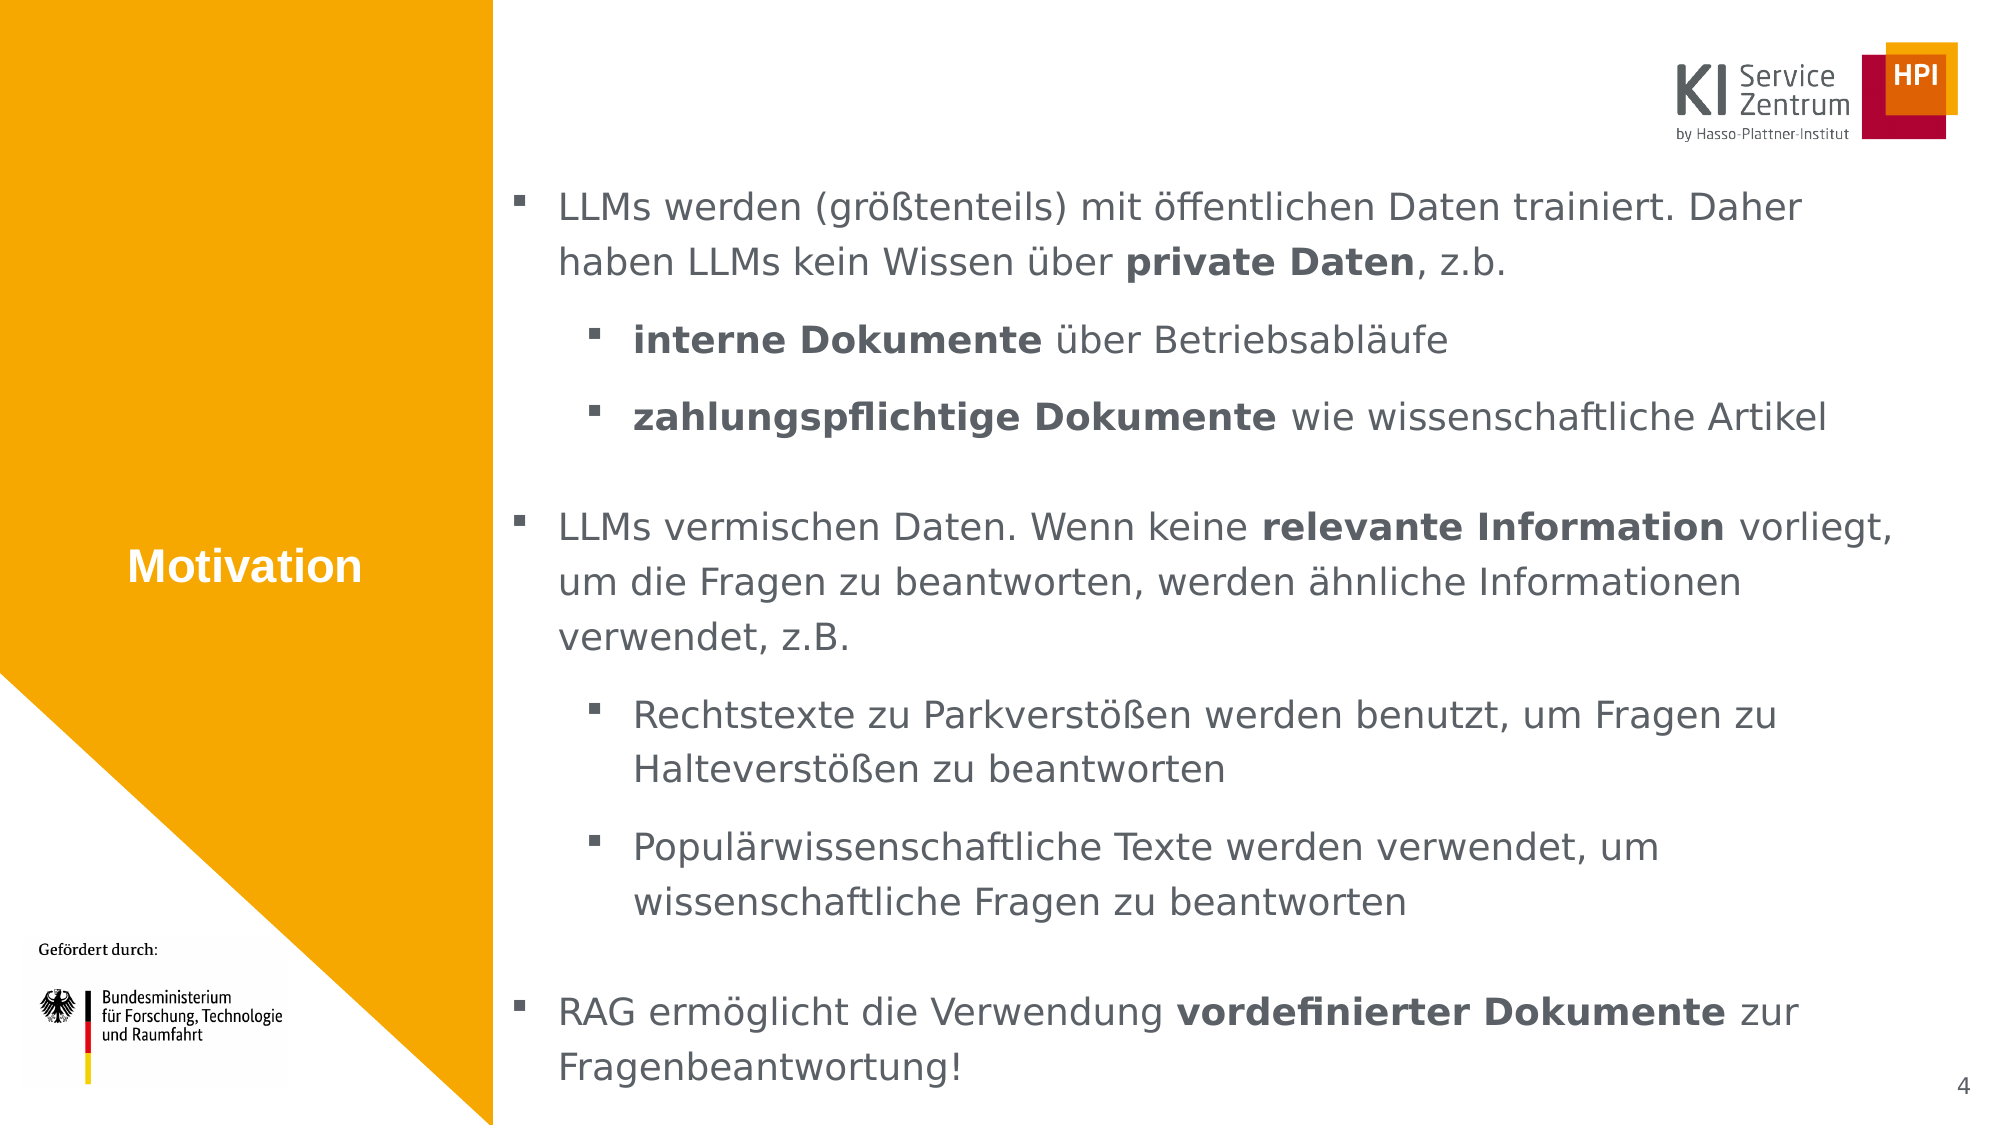

LLMs werden (größtenteils) mit öffentlichen Daten trainiert. Daher haben LLMs kein Wissen über private Daten, z.b.
interne Dokumente über Betriebsabläufe
zahlungspflichtige Dokumente wie wissenschaftliche Artikel

LLMs vermischen Daten. Wenn keine relevante Information vorliegt, um die Fragen zu beantworten, werden ähnliche Informationen verwendet, z.B.
Rechtstexte zu Parkverstößen werden benutzt, um Fragen zu Halteverstößen zu beantworten
Populärwissenschaftliche Texte werden verwendet, um wissenschaftliche Fragen zu beantworten

RAG ermöglicht die Verwendung vordefinierter Dokumente zur Fragenbeantwortung!
Motivation
4